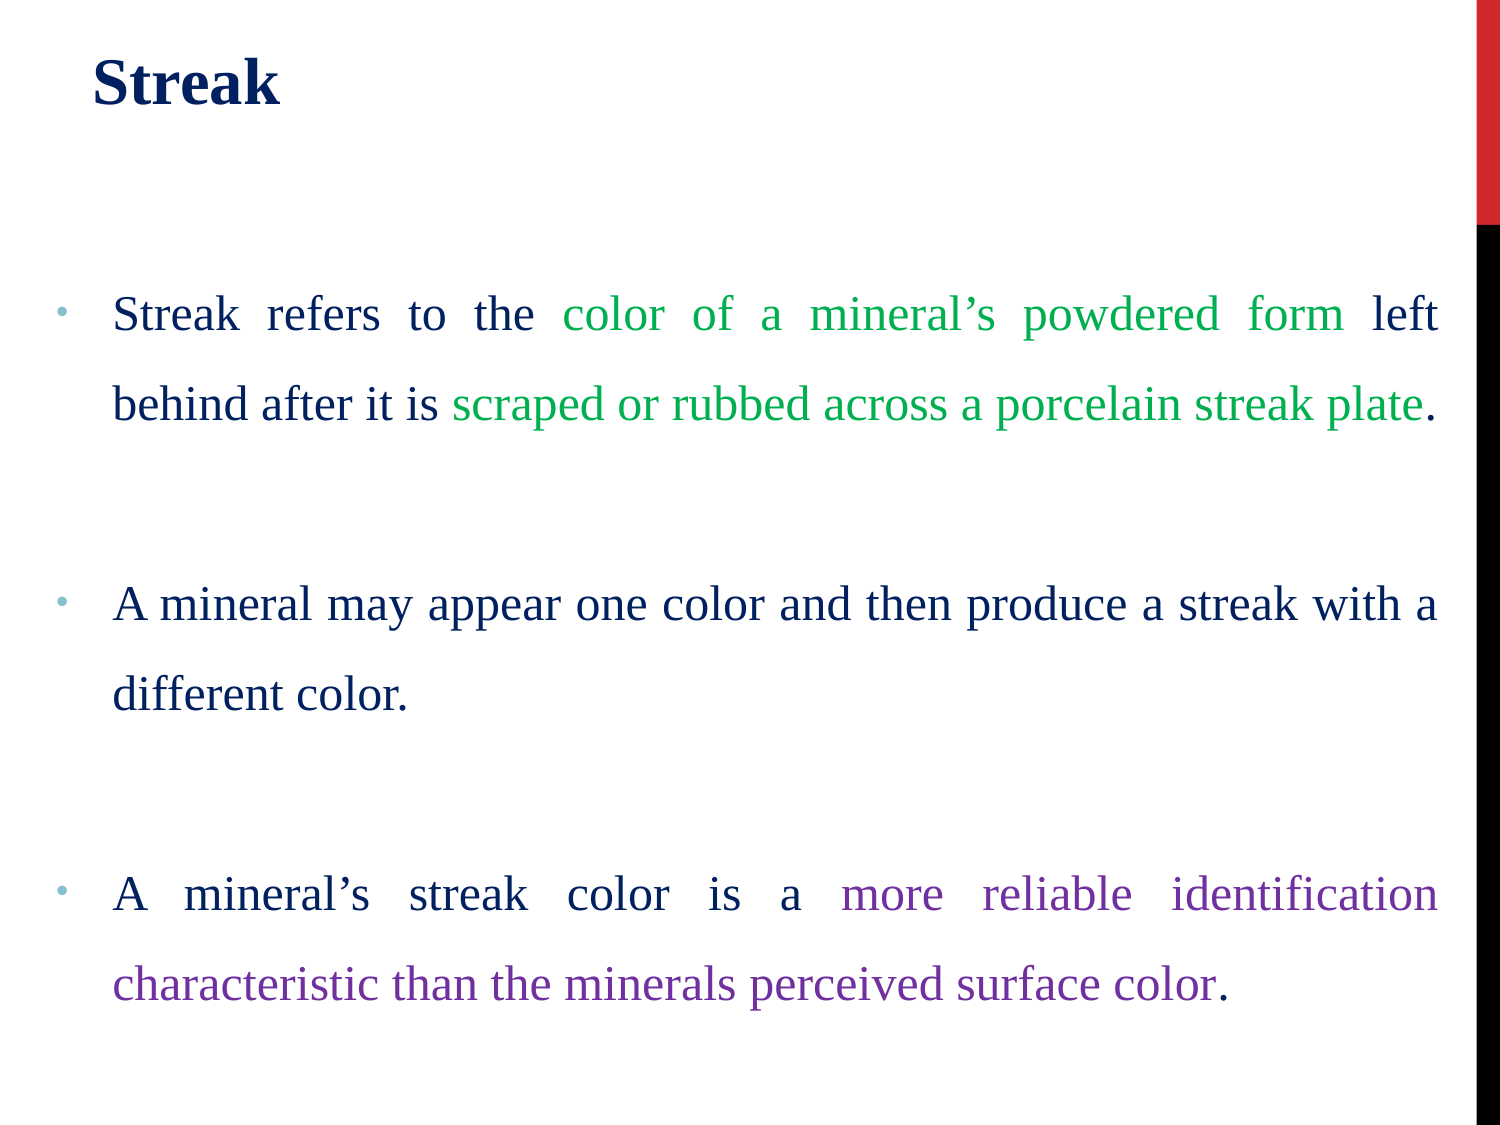

Streak
Streak refers to the color of a mineral’s powdered form left behind after it is scraped or rubbed across a porcelain streak plate.

A mineral may appear one color and then produce a streak with a different color.

A mineral’s streak color is a more reliable identification characteristic than the minerals perceived surface color.